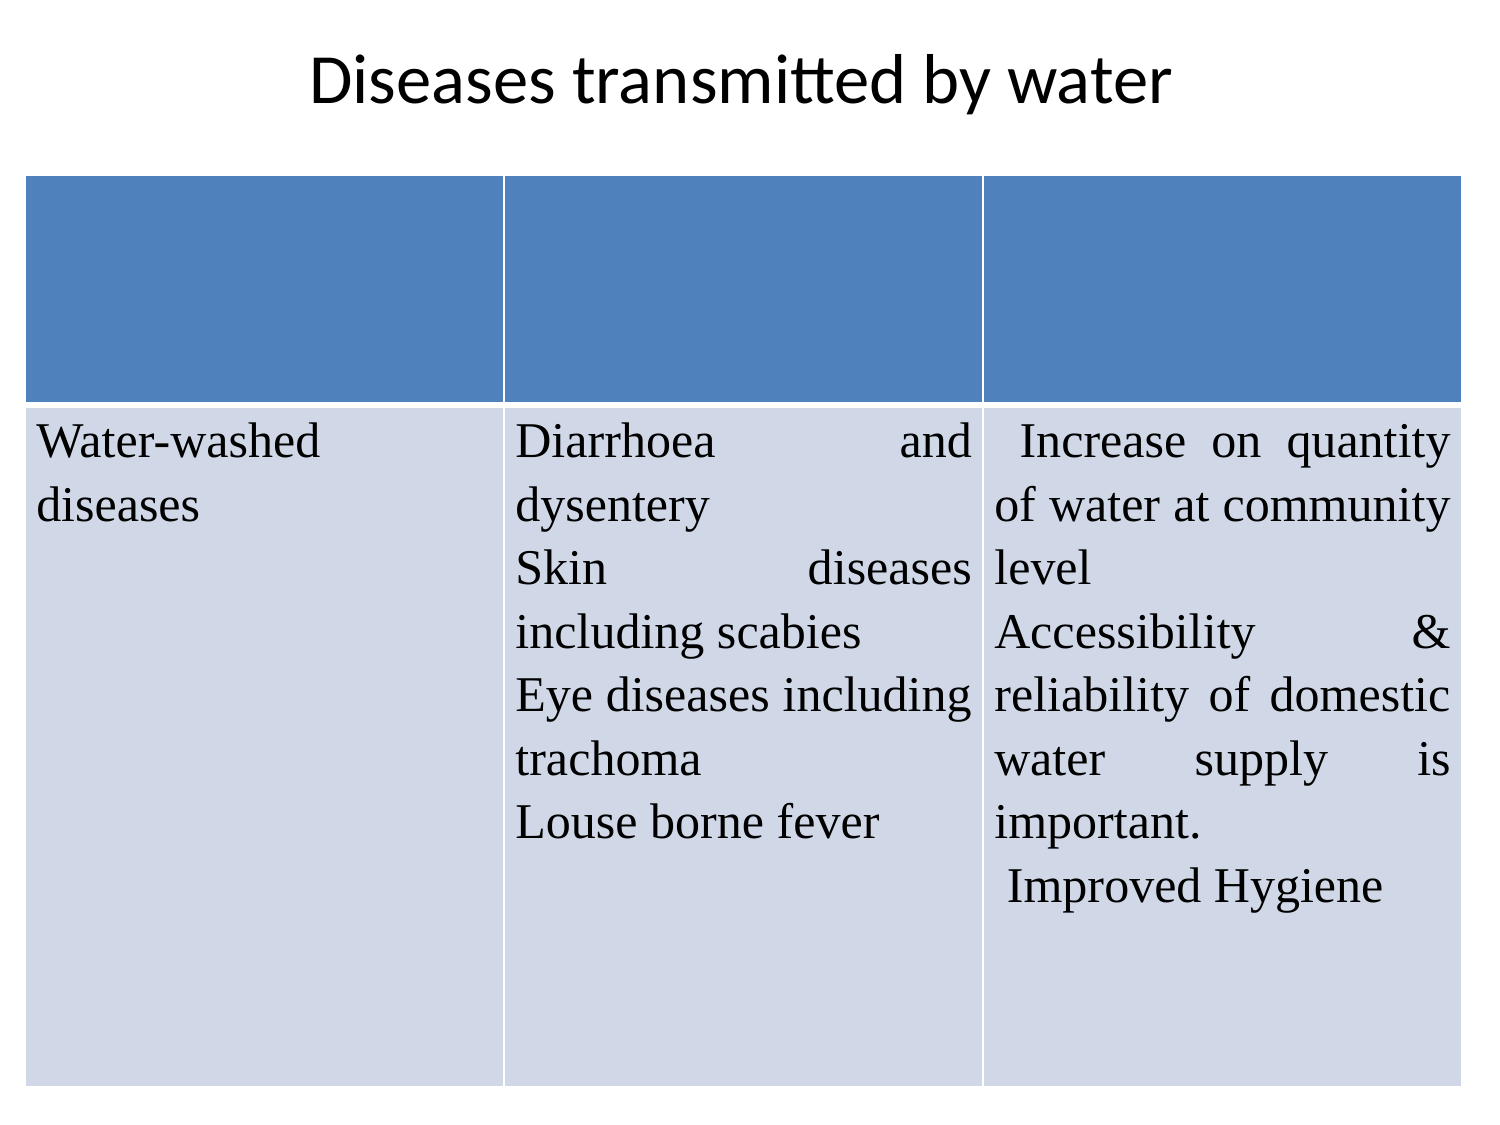

# Diseases transmitted by water
|  |  |  |
| --- | --- | --- |
| Water-washed diseases | Diarrhoea and dysentery Skin diseases including scabies Eye diseases including trachoma Louse borne fever | Increase on quantity of water at community level Accessibility & reliability of domestic water supply is important. Improved Hygiene |